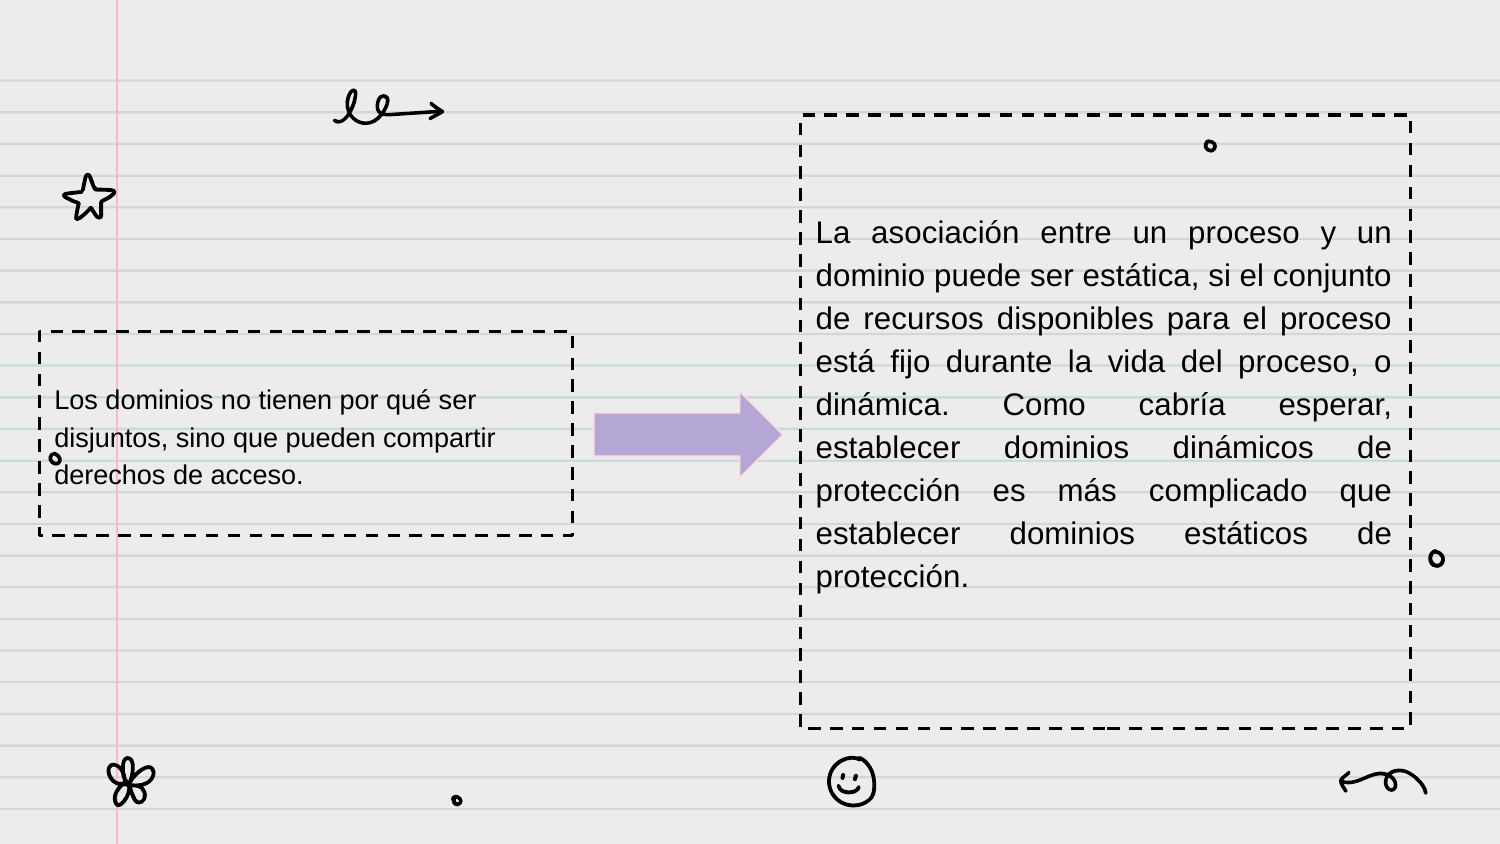

La asociación entre un proceso y un dominio puede ser estática, si el conjunto de recursos disponibles para el proceso está fijo durante la vida del proceso, o dinámica. Como cabría esperar, establecer dominios dinámicos de protección es más complicado que establecer dominios estáticos de protección.

Los dominios no tienen por qué ser disjuntos, sino que pueden compartir derechos de acceso.